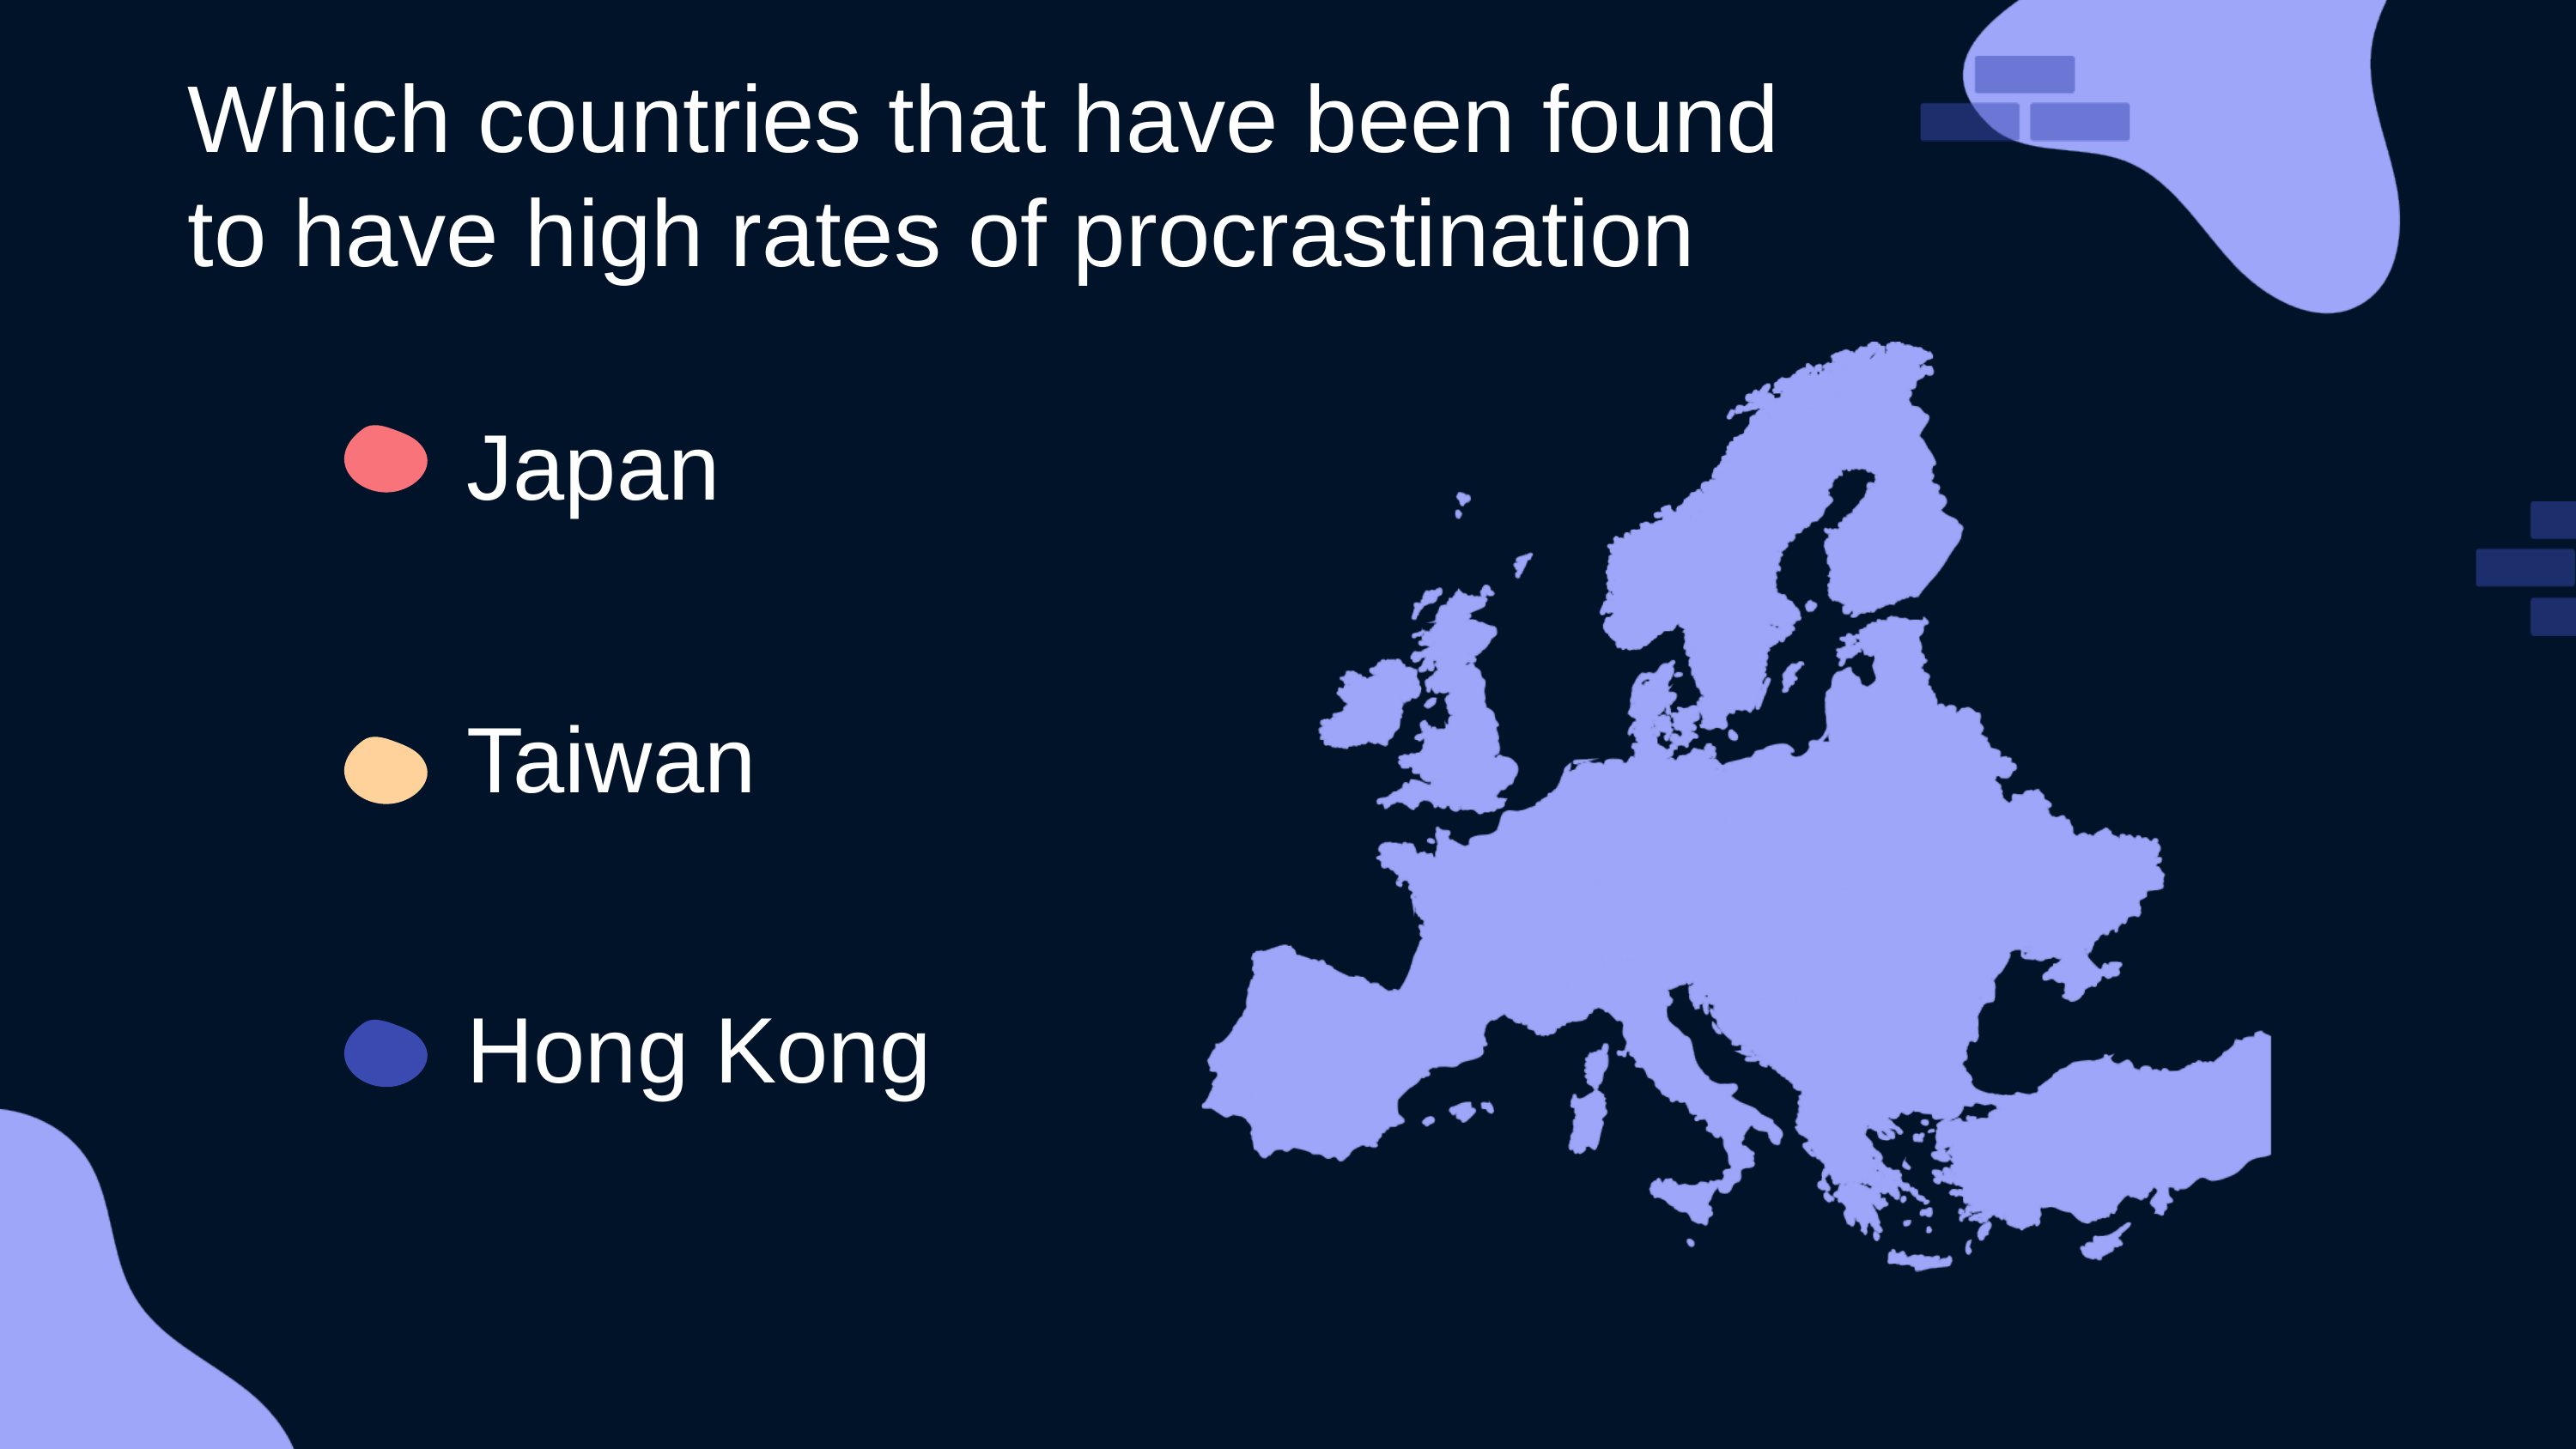

Which countries that have been found to have high rates of procrastination

Japan

Taiwan

Hong Kong